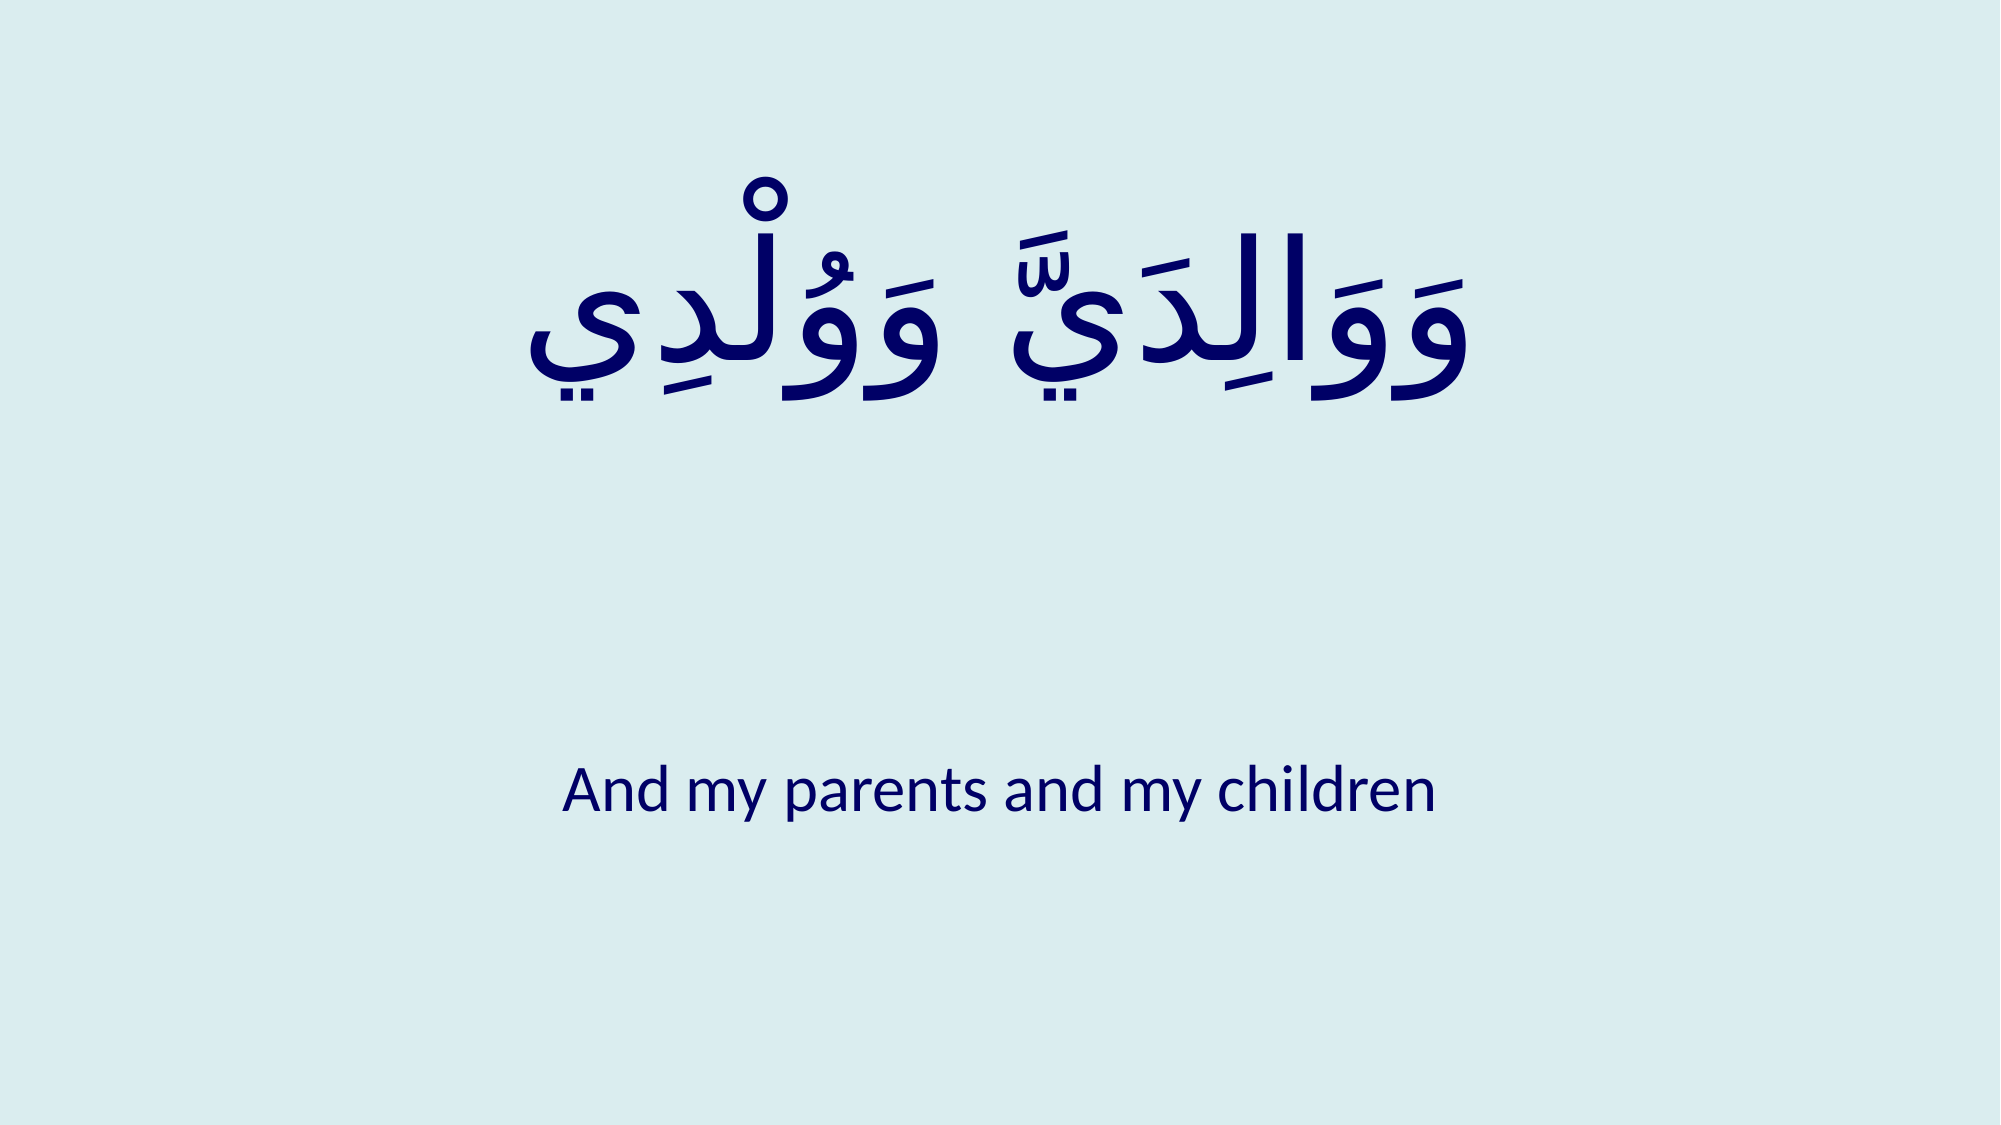

# وَوَالِدَيَّ وَوُلْدِي
And my parents and my children